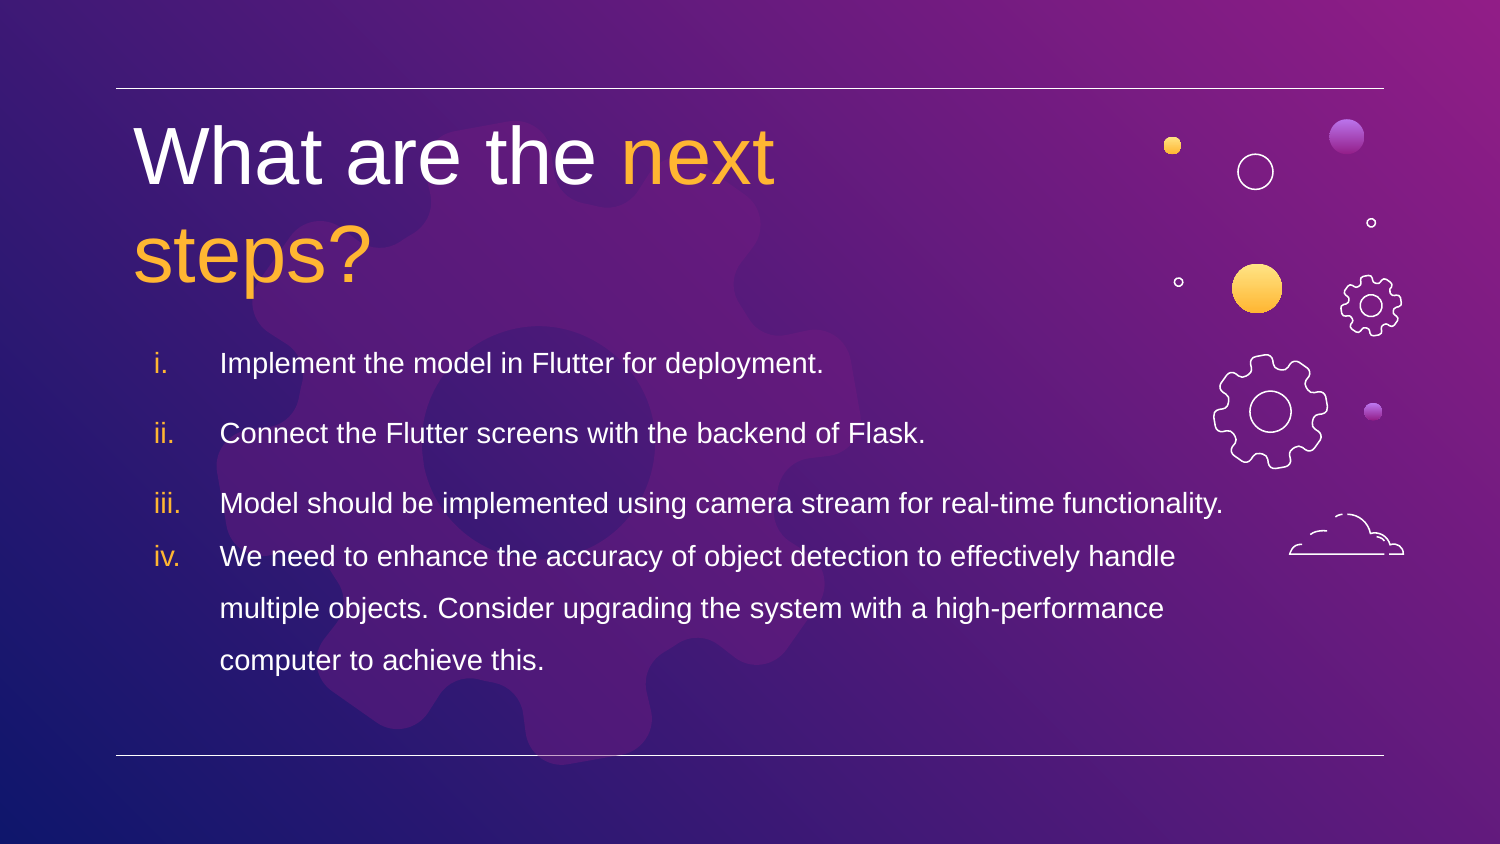

# What are the next steps?

Implement the model in Flutter for deployment.
Connect the Flutter screens with the backend of Flask.
Model should be implemented using camera stream for real-time functionality.
We need to enhance the accuracy of object detection to effectively handle multiple objects. Consider upgrading the system with a high-performance computer to achieve this.